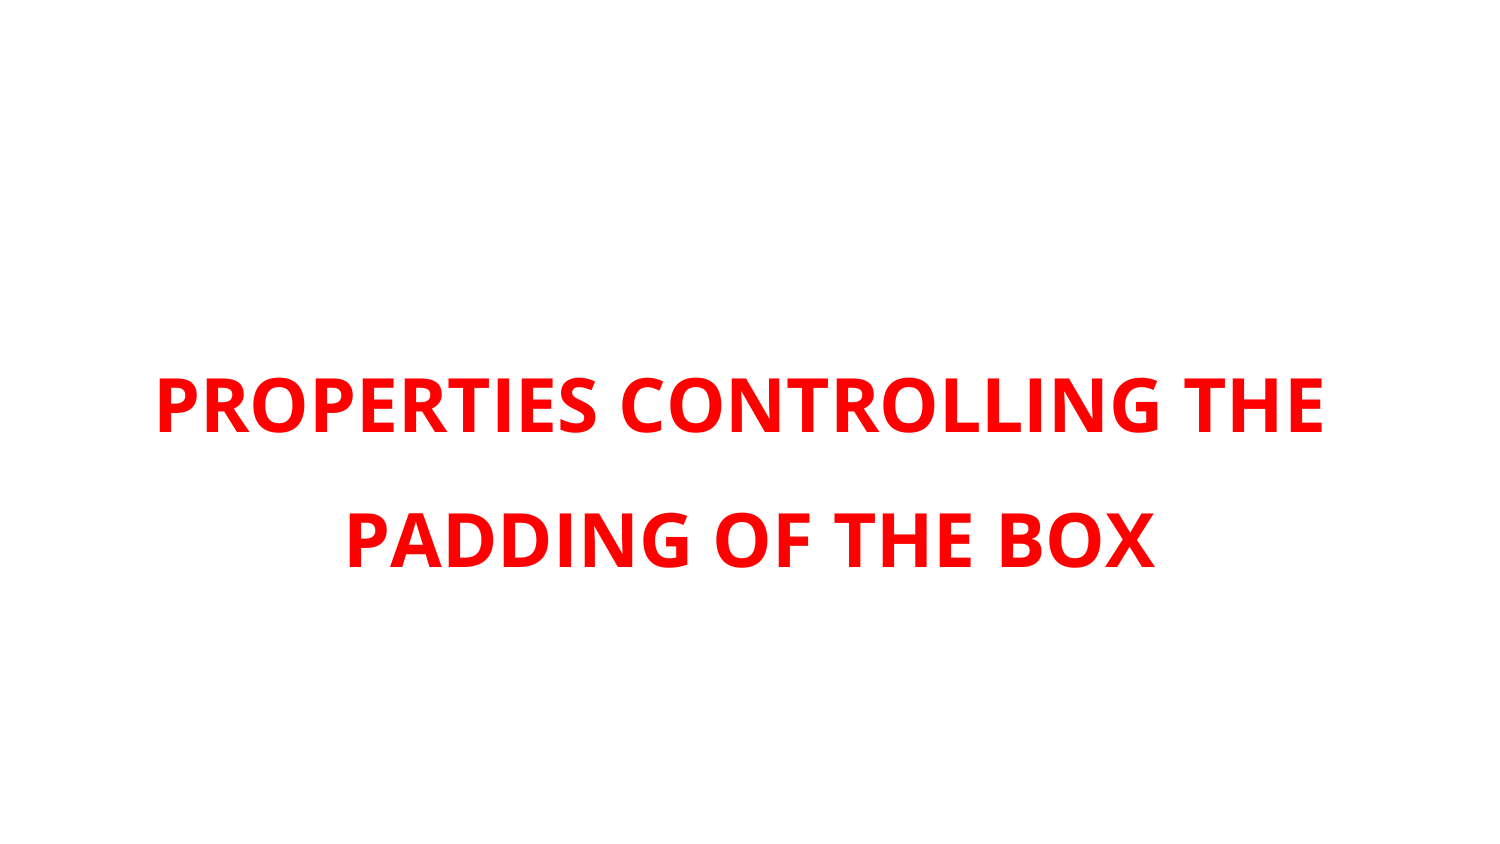

# PROPERTIES CONTROLLING THE  PADDING OF THE BOX